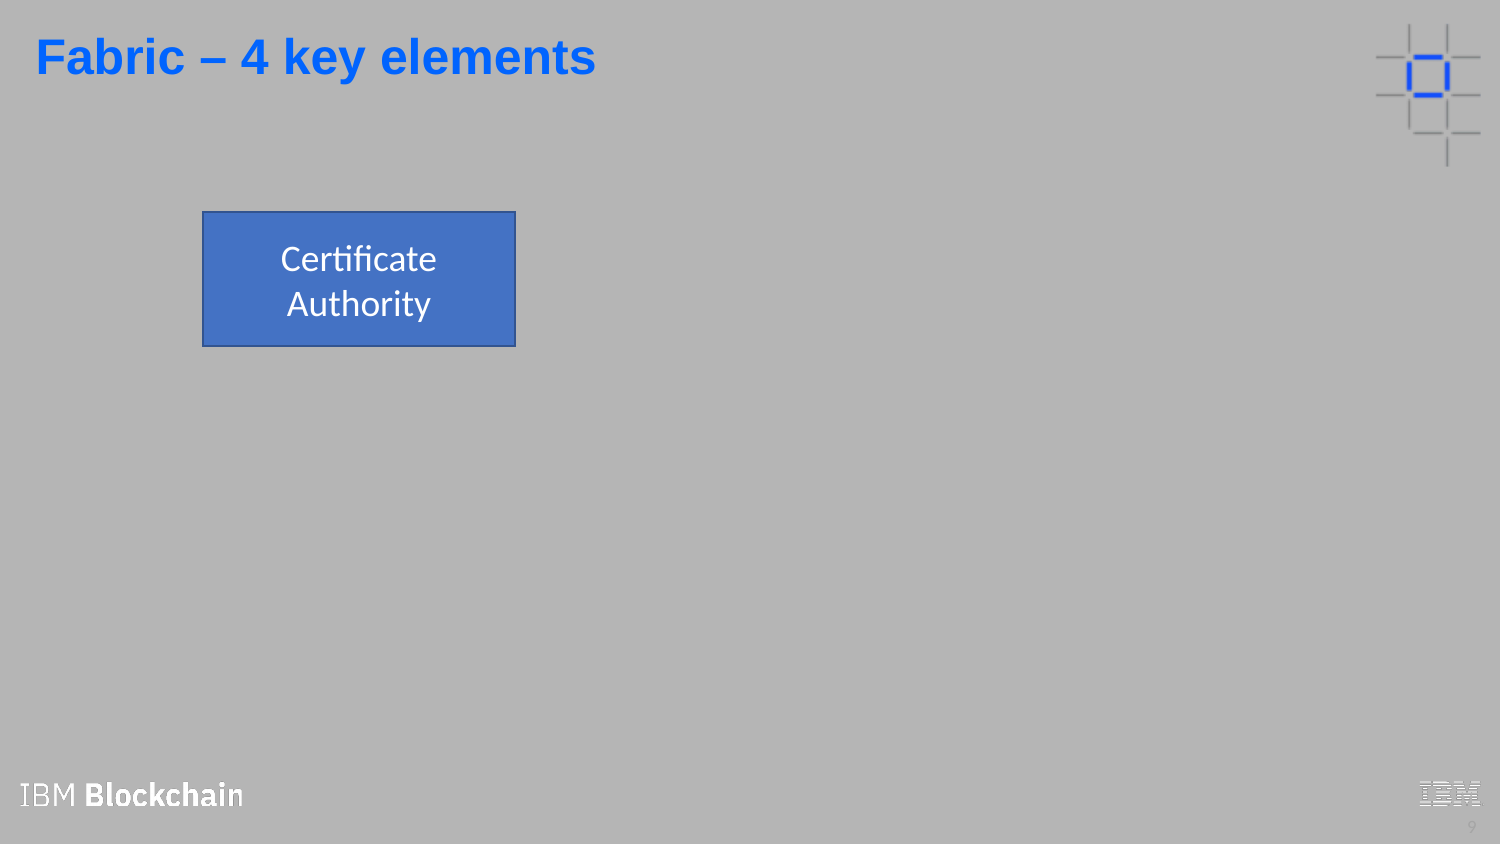

Fabric – 4 key elements
Certificate Authority